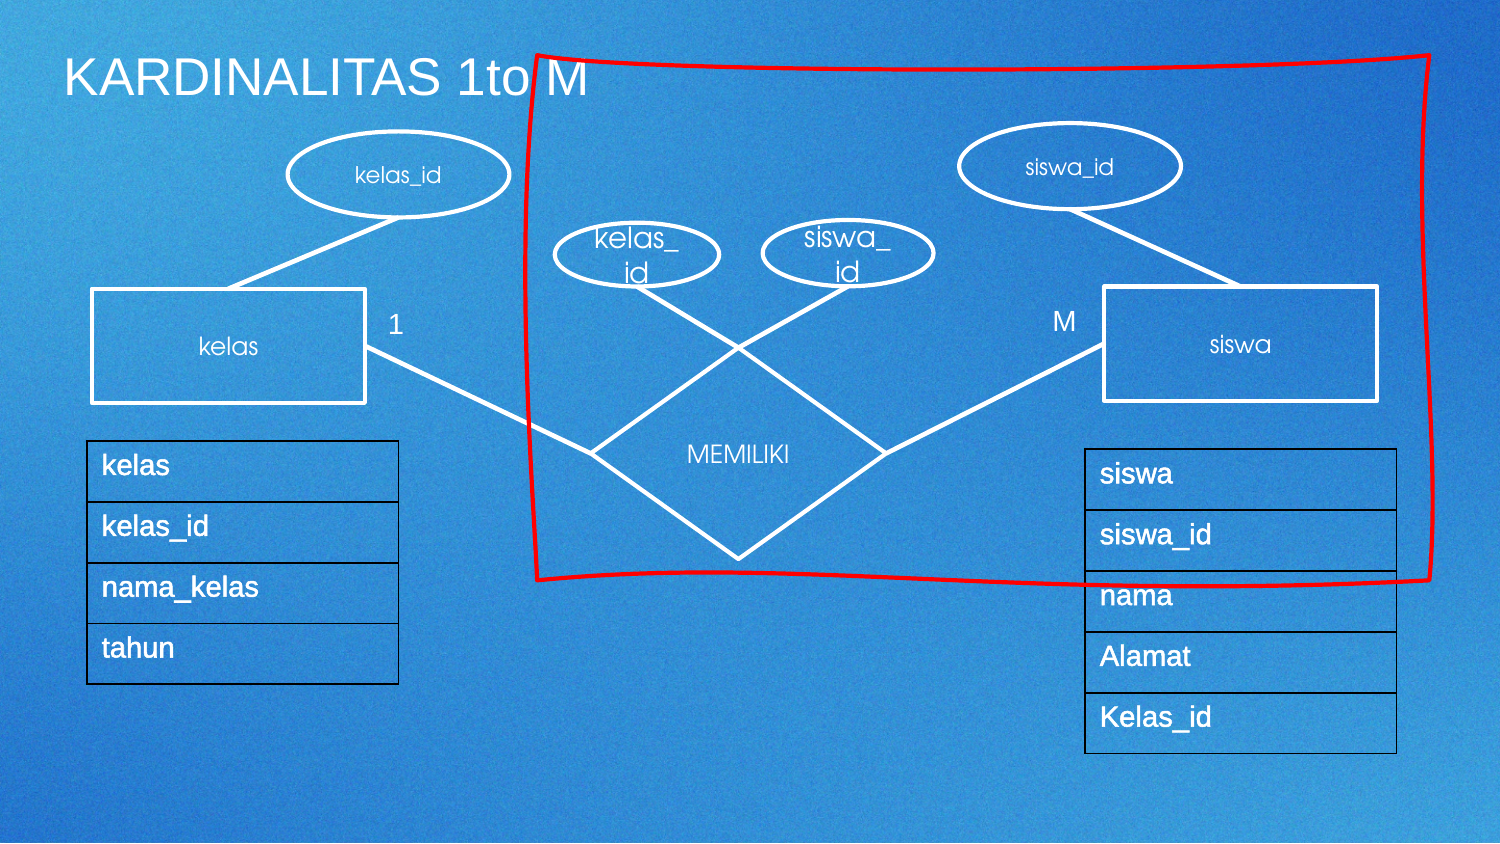

KARDINALITAS 1to M

siswa_id
kelas_id
siswa_id
kelas_id
siswa
kelas
M
1
MEMILIKI
| kelas |
| --- |
| kelas\_id |
| nama\_kelas |
| tahun |
| siswa |
| --- |
| siswa\_id |
| nama |
| Alamat |
| Kelas\_id |